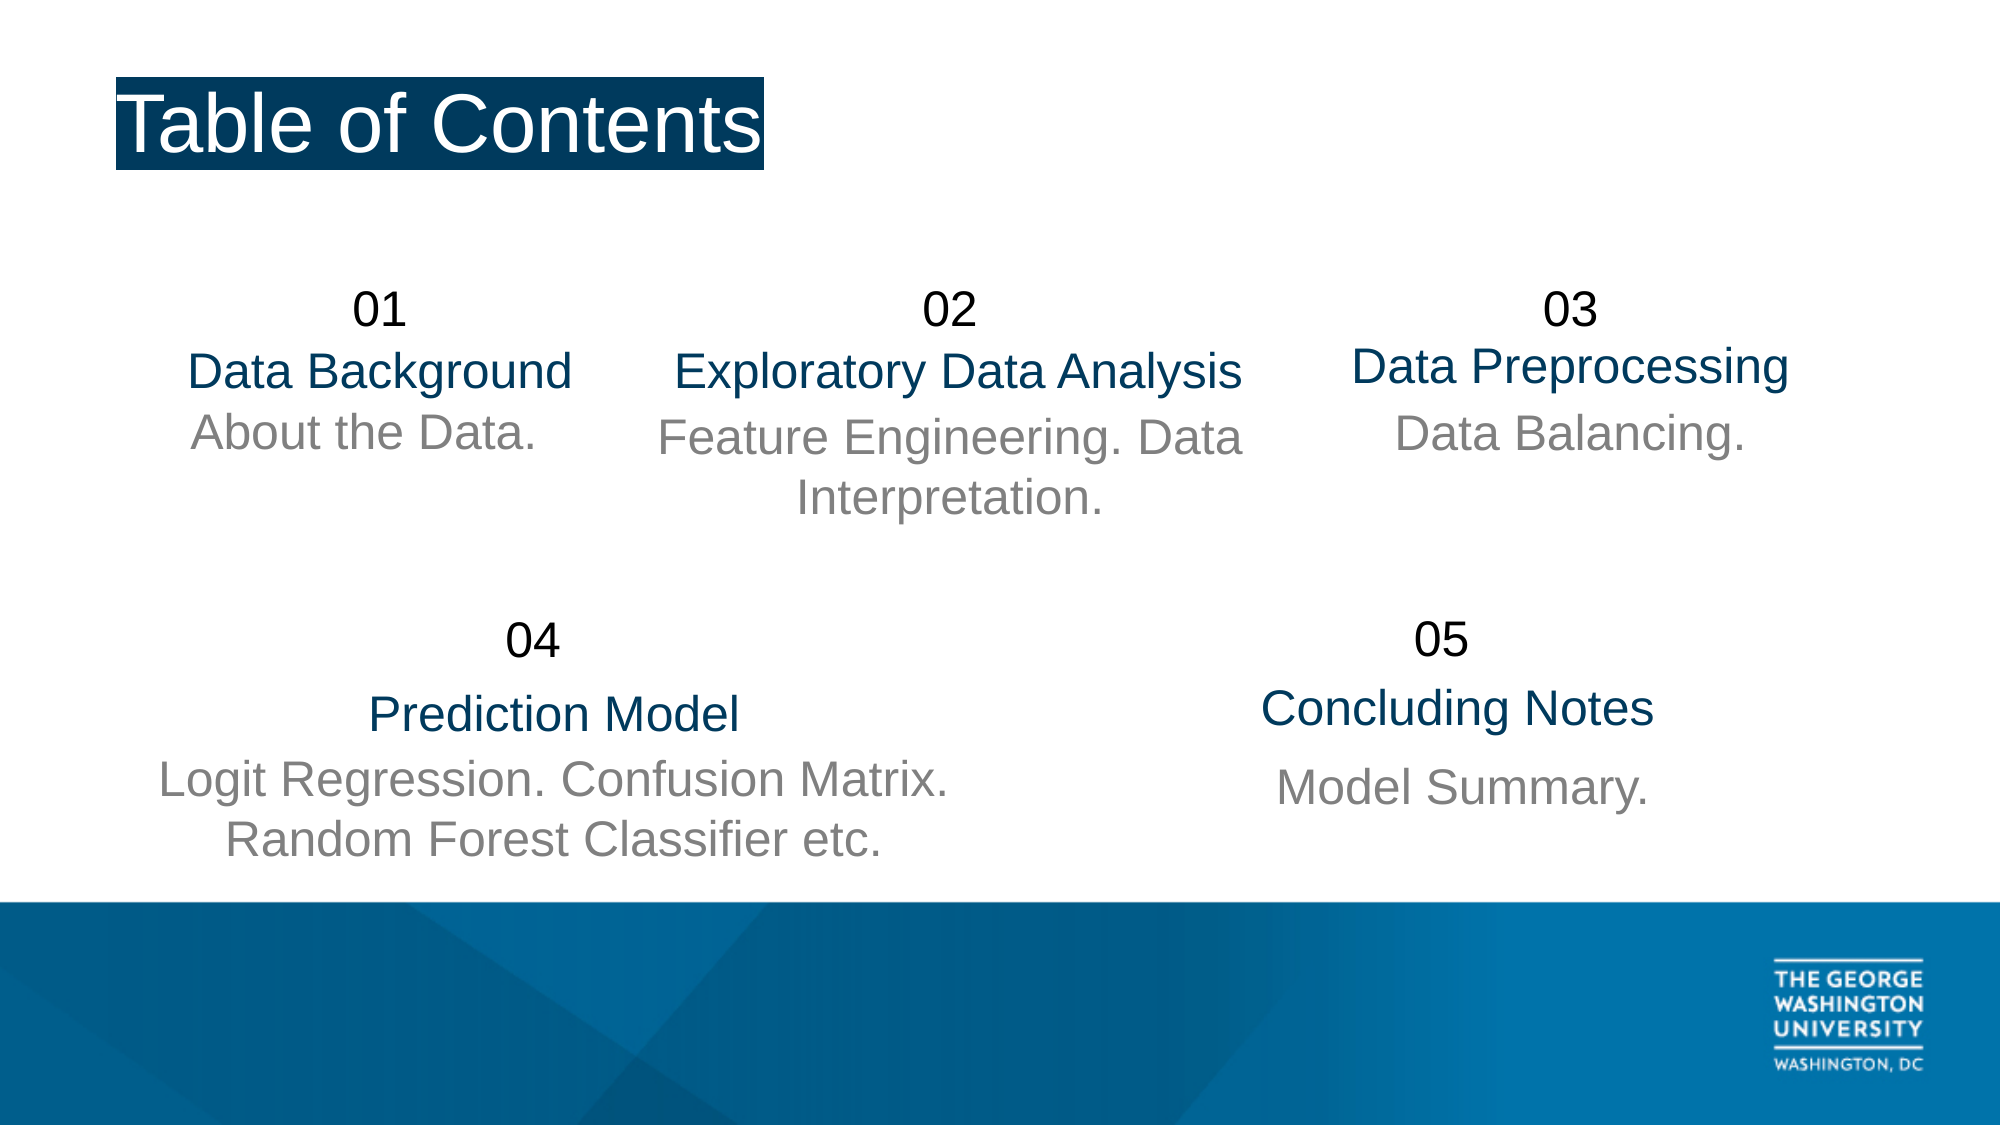

Table of Contents
01
02
03
Data Preprocessing
Data Background
Exploratory Data Analysis
About the Data.
Data Balancing.
Feature Engineering. Data Interpretation.
05
04
Concluding Notes
Prediction Model
Logit Regression. Confusion Matrix. Random Forest Classifier etc.
Model Summary.